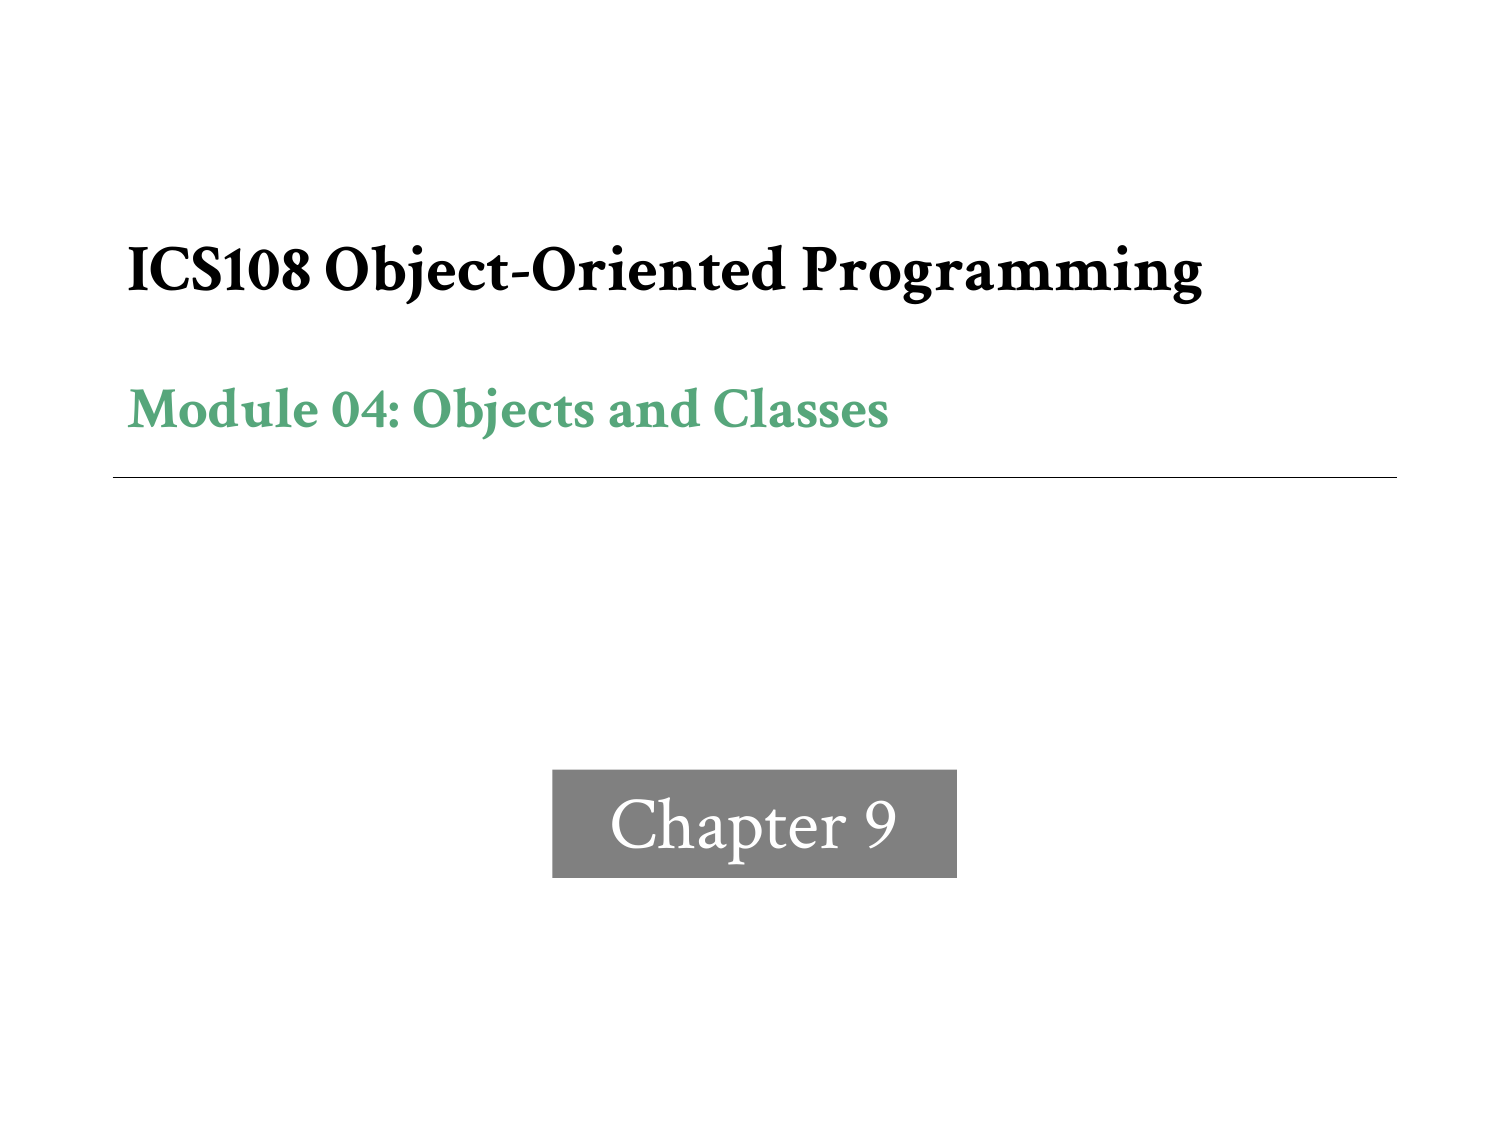

# Module 04: Objects and Classes
Chapter 9